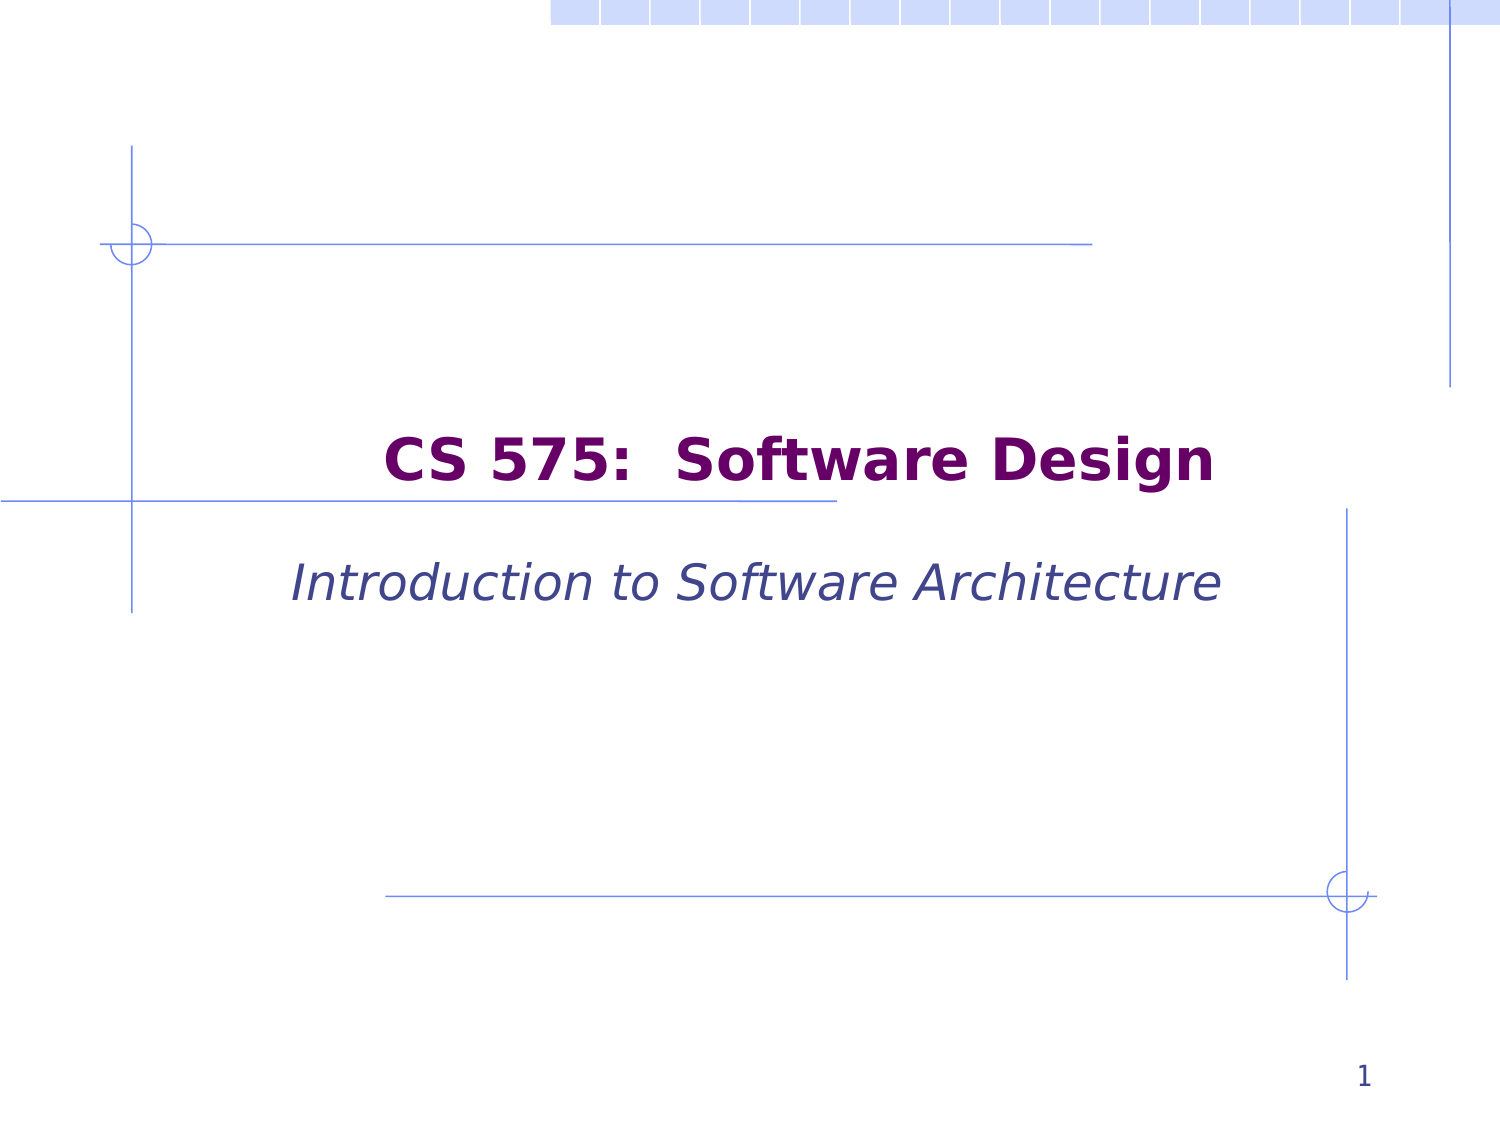

# CS 575:  Software Design
Introduction to Software Architecture

1